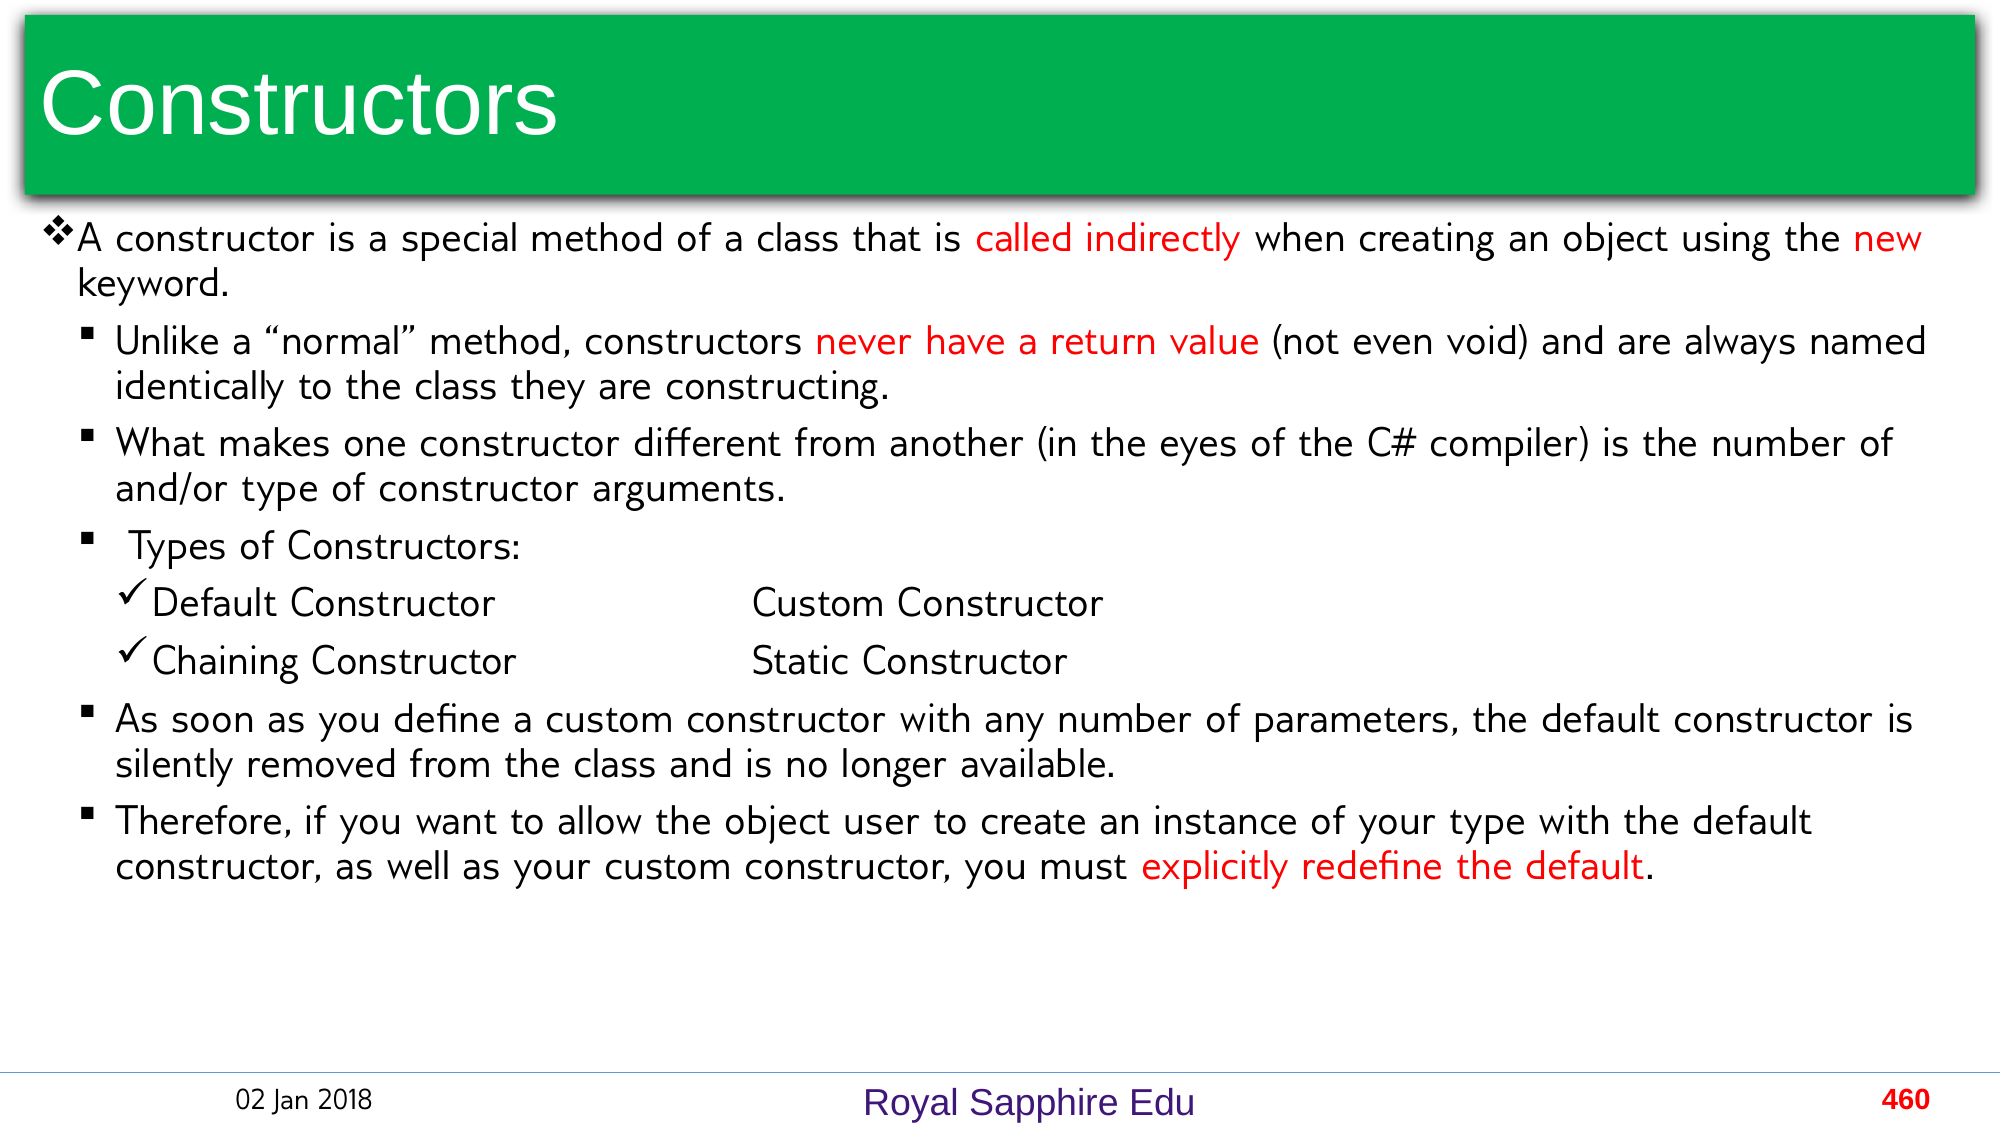

# Constructors
A constructor is a special method of a class that is called indirectly when creating an object using the new keyword.
Unlike a “normal” method, constructors never have a return value (not even void) and are always named identically to the class they are constructing.
What makes one constructor different from another (in the eyes of the C# compiler) is the number of and/or type of constructor arguments.
 Types of Constructors:
Default Constructor		Custom Constructor
Chaining Constructor		Static Constructor
As soon as you define a custom constructor with any number of parameters, the default constructor is silently removed from the class and is no longer available.
Therefore, if you want to allow the object user to create an instance of your type with the default constructor, as well as your custom constructor, you must explicitly redefine the default.
02 Jan 2018
460